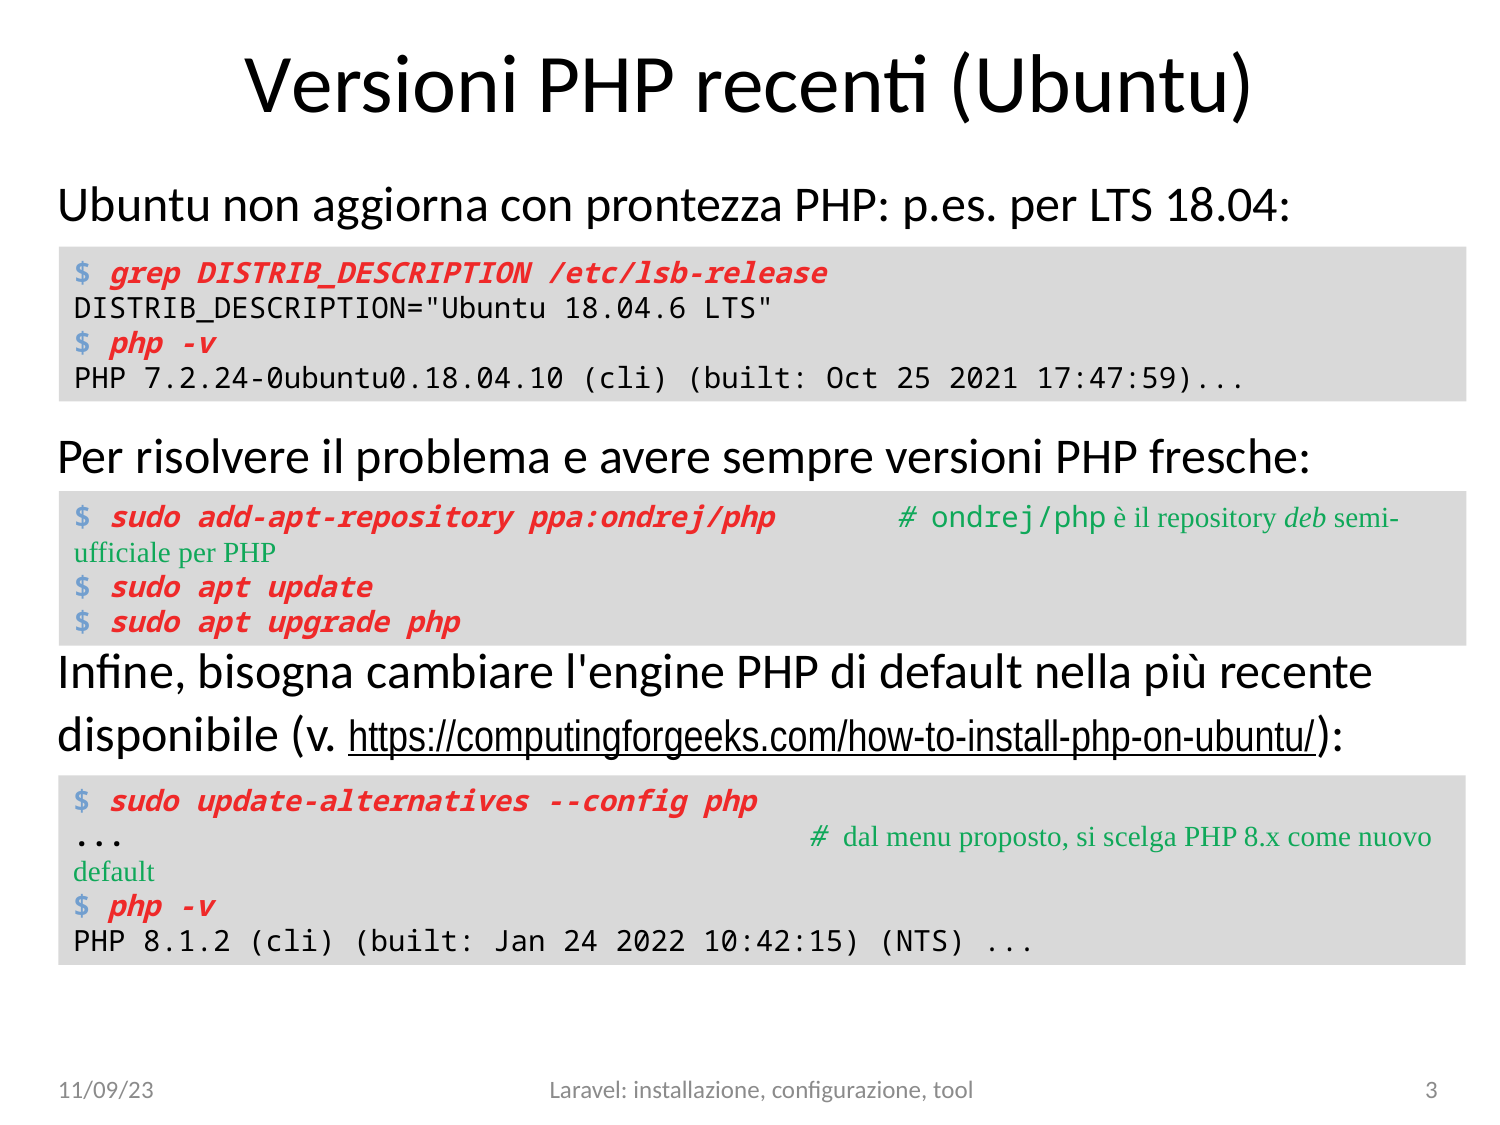

# Versioni PHP recenti (Ubuntu)
Ubuntu non aggiorna con prontezza PHP: p.es. per LTS 18.04:

$ grep DISTRIB_DESCRIPTION /etc/lsb-release
DISTRIB_DESCRIPTION="Ubuntu 18.04.6 LTS"
$ php -v
PHP 7.2.24-0ubuntu0.18.04.10 (cli) (built: Oct 25 2021 17:47:59)...

Per risolvere il problema e avere sempre versioni PHP fresche:
$ sudo add-apt-repository ppa:ondrej/php       # ondrej/php è il repository deb semi-ufficiale per PHP
$ sudo apt update
$ sudo apt upgrade php
Infine, bisogna cambiare l'engine PHP di default nella più recente disponibile (v. https://computingforgeeks.com/how-to-install-php-on-ubuntu/):
$ sudo update-alternatives --config php
...                                       # dal menu proposto, si scelga PHP 8.x come nuovo default
$ php -v
PHP 8.1.2 (cli) (built: Jan 24 2022 10:42:15) (NTS) ...
11/09/23
Laravel: installazione, configurazione, tool
3